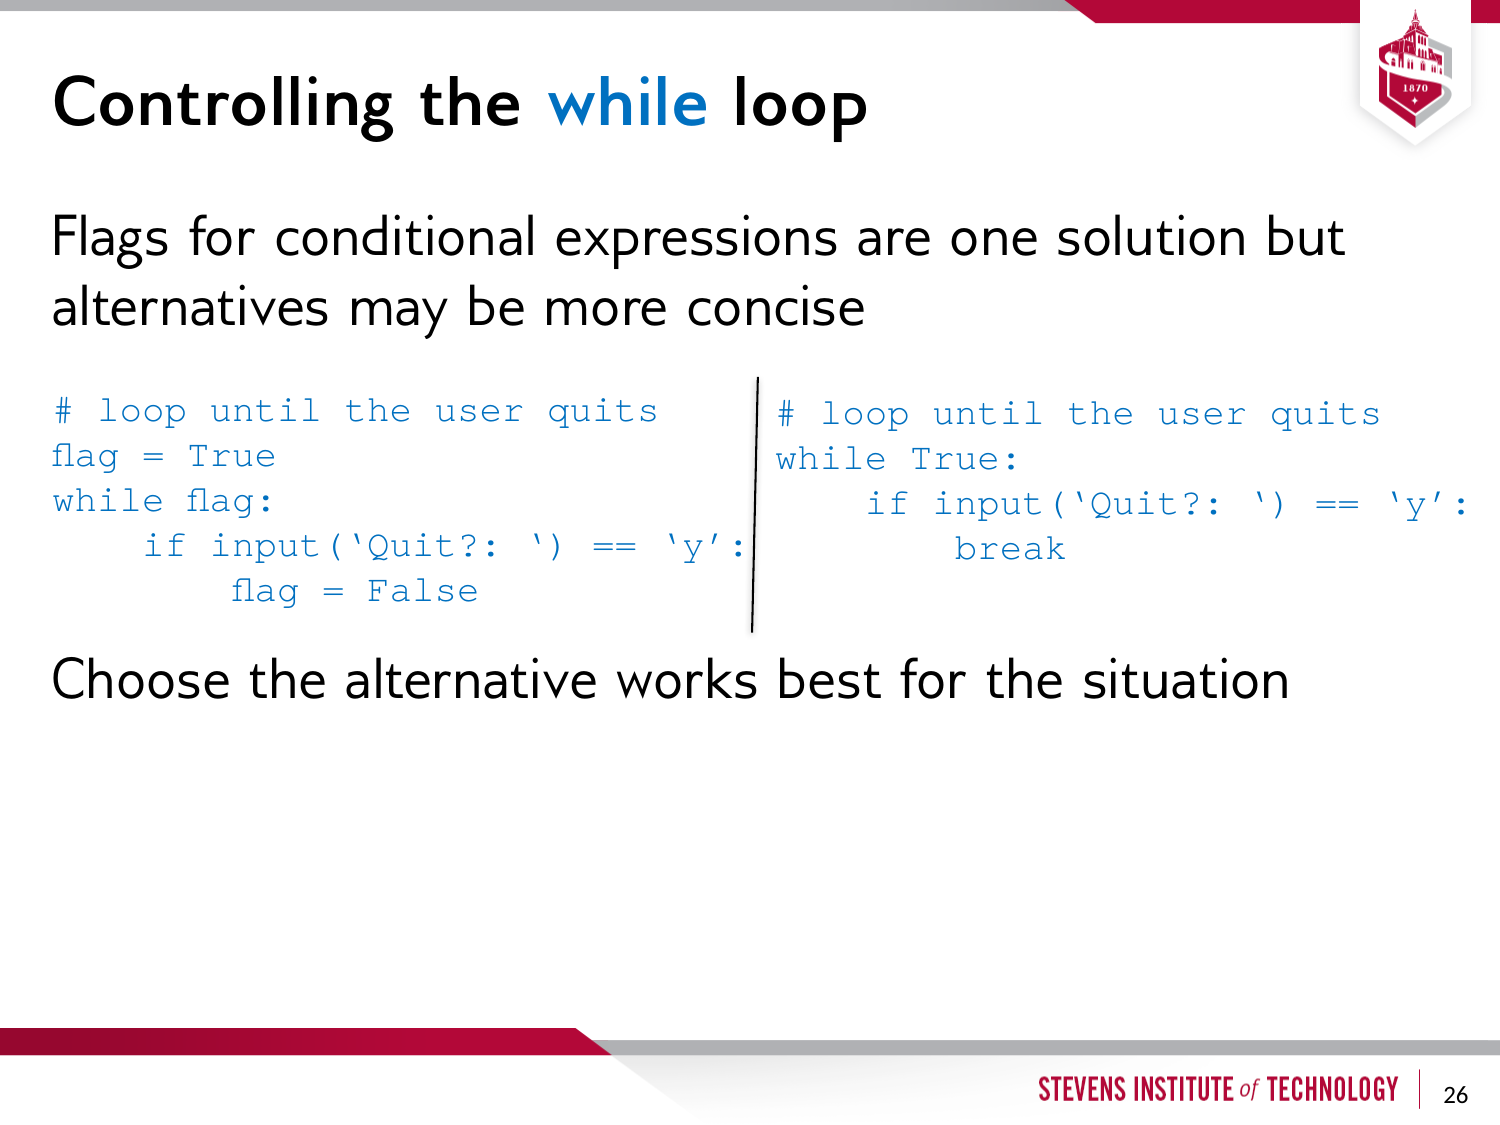

# Controlling the while loop
Flags for conditional expressions are one solution but alternatives may be more concise

# loop until the user quits
flag = True
while flag:
    if input(‘Quit?: ‘) == ‘y’:
        flag = False

# loop until the user quits
while True:
    if input(‘Quit?: ‘) == ‘y’:
        break

Choose the alternative works best for the situation

26